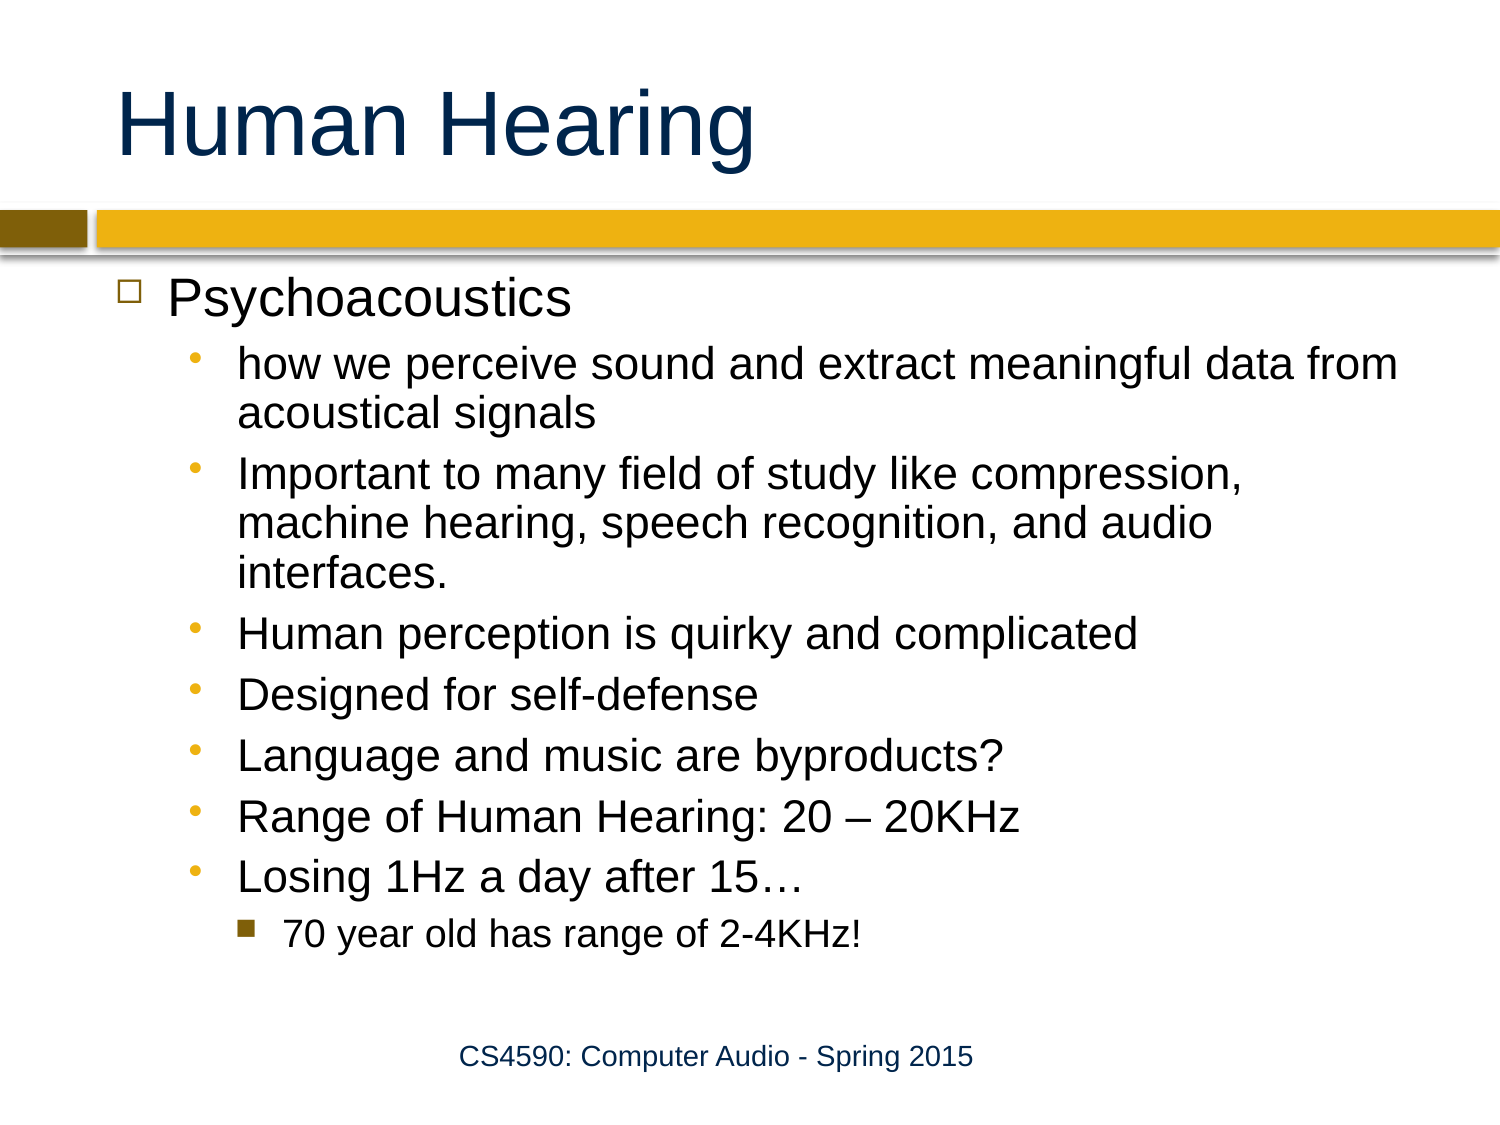

# Human Hearing
Psychoacoustics
how we perceive sound and extract meaningful data from acoustical signals
Important to many field of study like compression, machine hearing, speech recognition, and audio interfaces.
Human perception is quirky and complicated
Designed for self-defense
Language and music are byproducts?
Range of Human Hearing: 20 – 20KHz
Losing 1Hz a day after 15…
70 year old has range of 2-4KHz!
CS4590: Computer Audio - Spring 2015